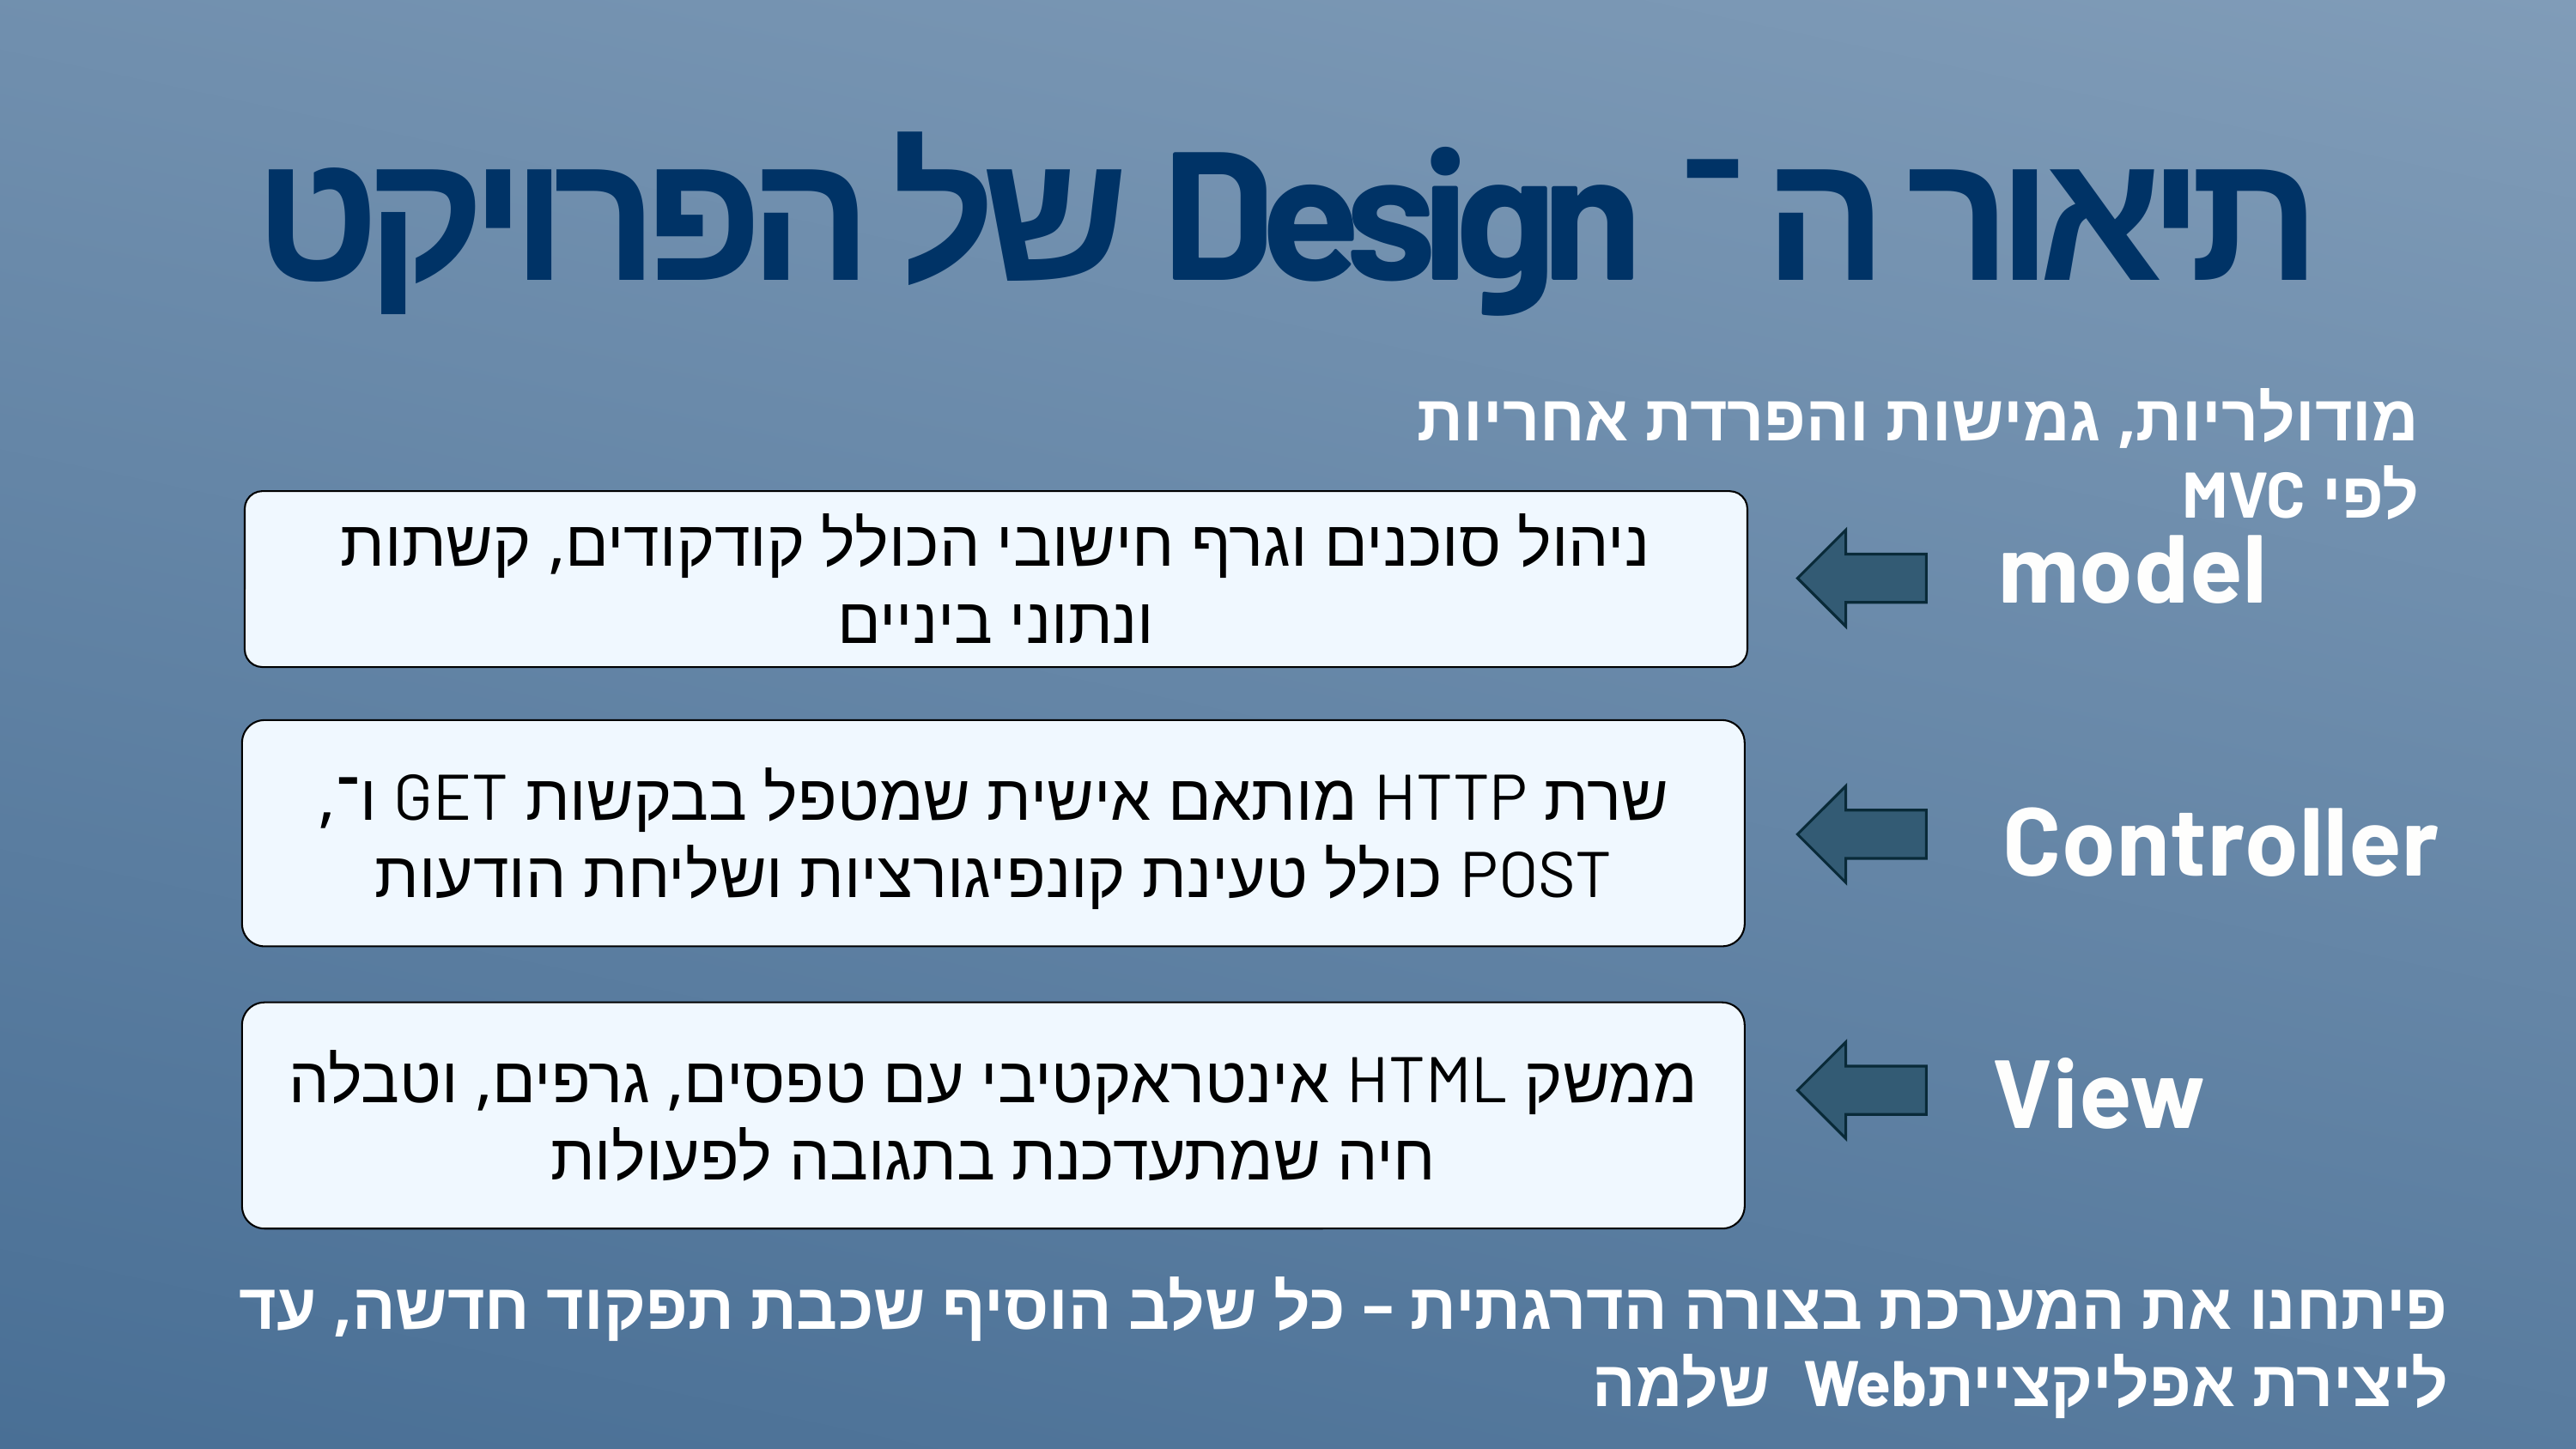

תיאור ה ־ Design של הפרויקט
מודולריות, גמישות והפרדת אחריות לפי MVC
ניהול סוכנים וגרף חישובי הכולל קודקודים, קשתות ונתוני ביניים
model

שרת HTTP מותאם אישית שמטפל בבקשות GET ו־, POST כולל טעינת קונפיגורציות ושליחת הודעות

Controller
ממשק HTML אינטראקטיבי עם טפסים, גרפים, וטבלה חיה שמתעדכנת בתגובה לפעולות
View

פיתחנו את המערכת בצורה הדרגתית – כל שלב הוסיף שכבת תפקוד חדשה, עד ליצירת אפליקצייתWeb  שלמה